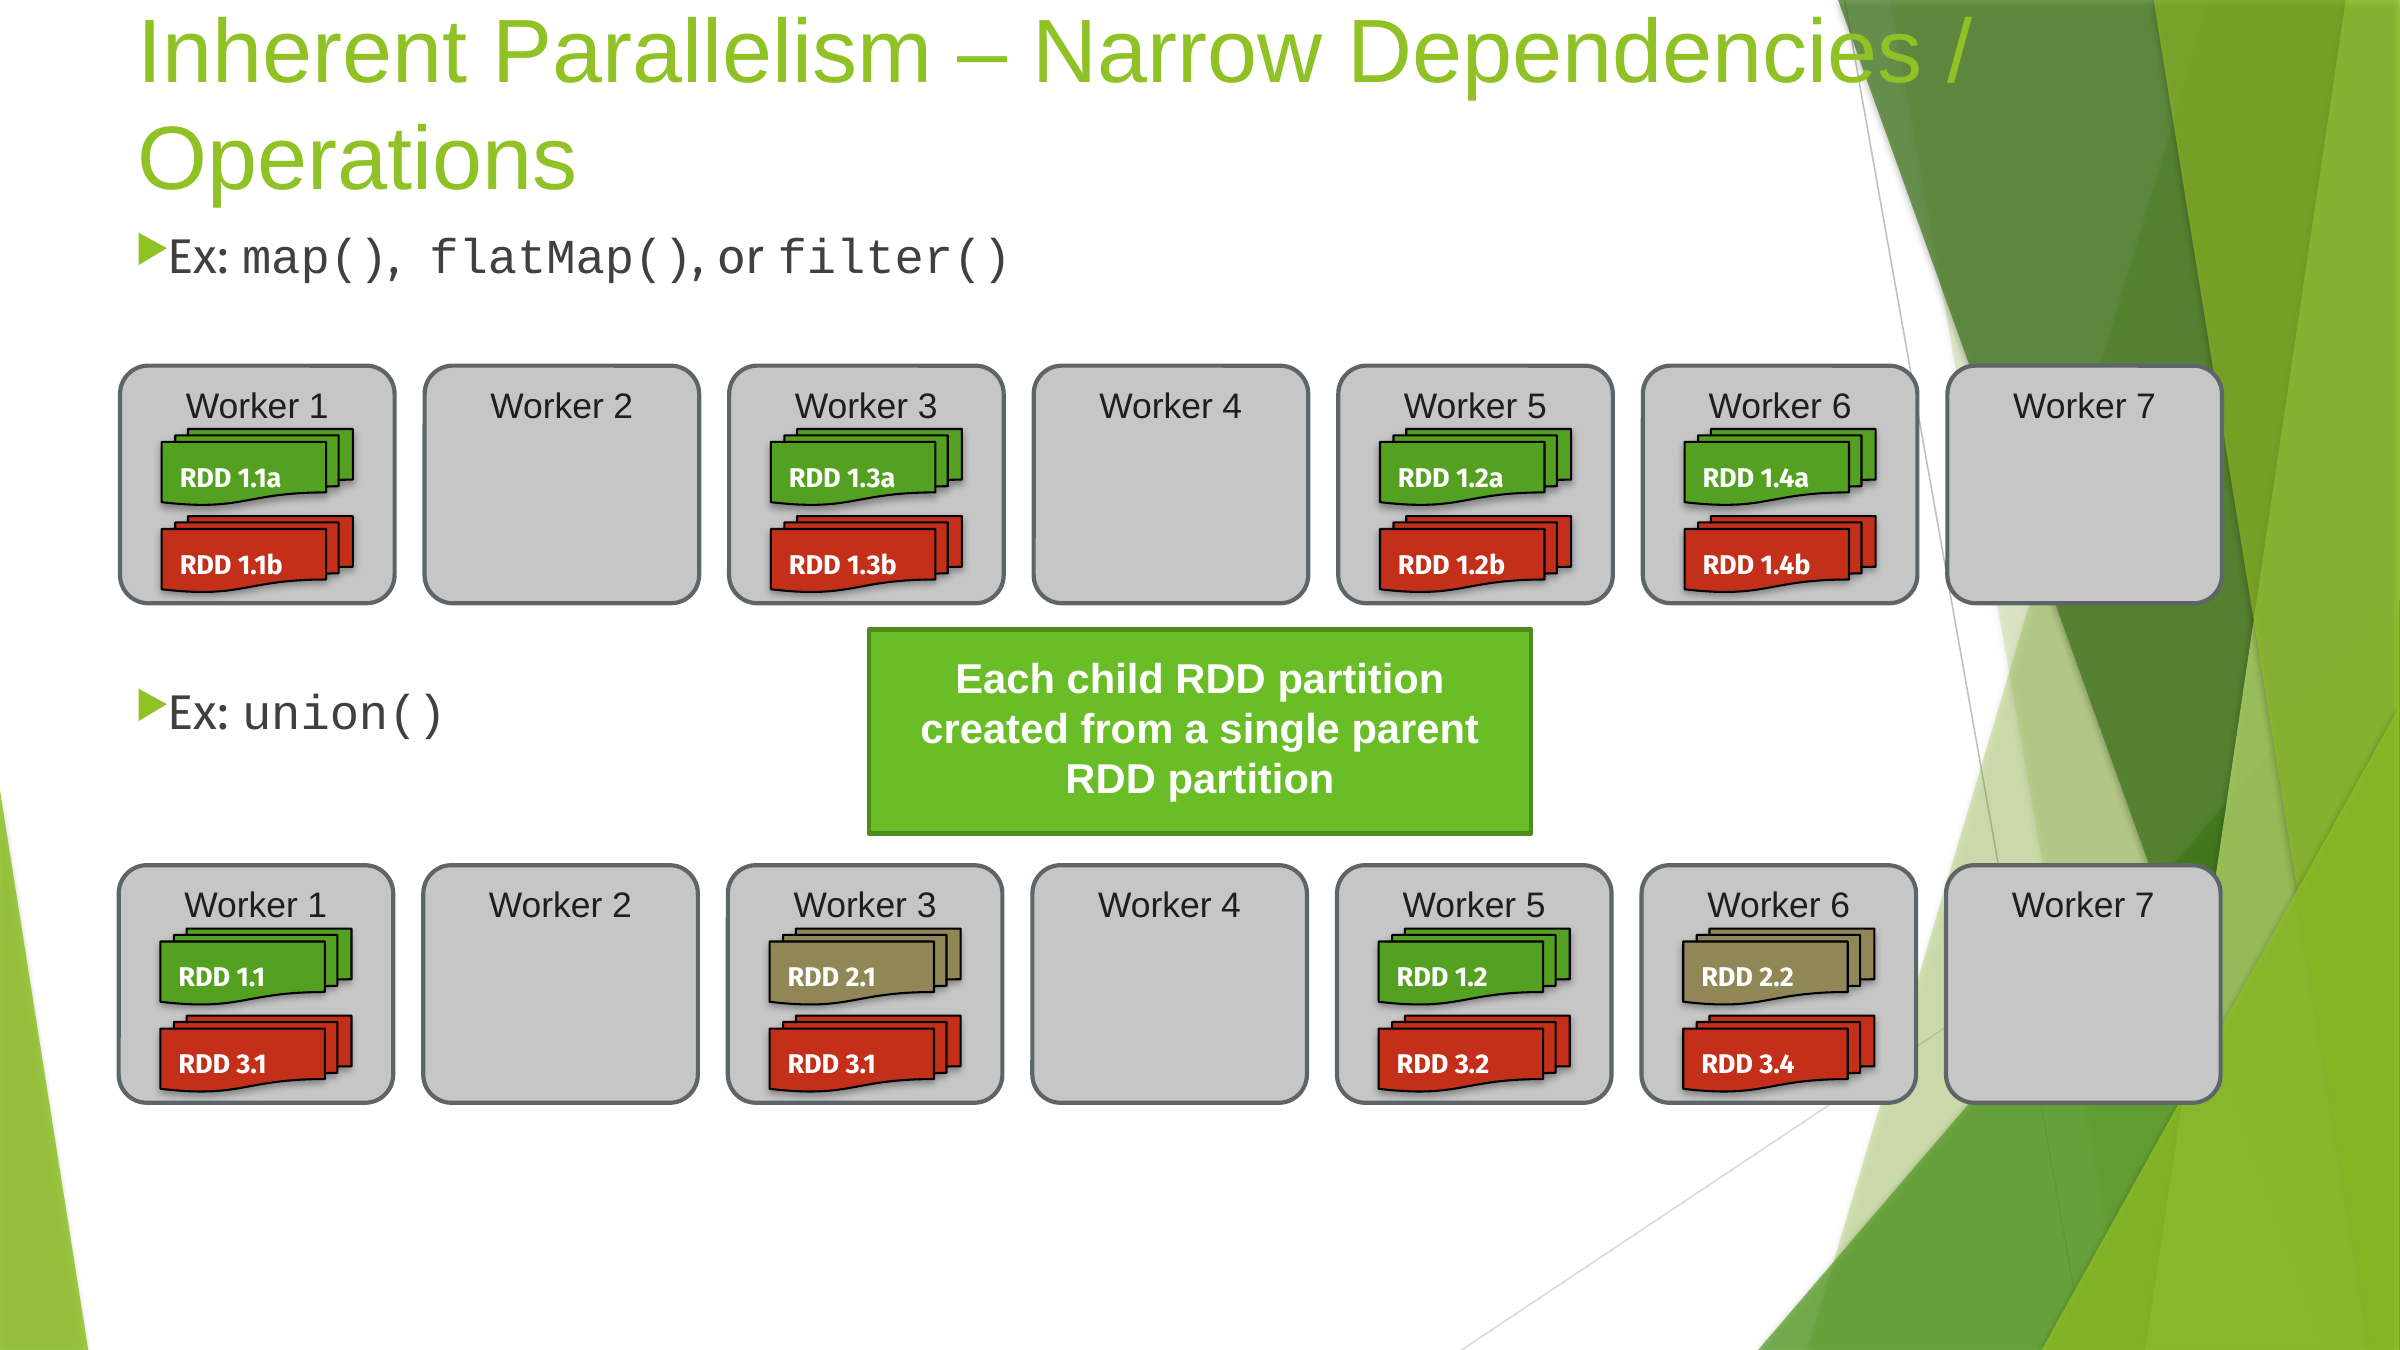

# Inherent Parallelism – Narrow Dependencies / Operations
Ex: map(), flatMap(), or filter()

Ex: union()
Worker 1
Worker 2
Worker 3
Worker 4
Worker 5
Worker 6
Worker 7
RDD 1.1a
RDD 1.3a
RDD 1.2a
RDD 1.4a
RDD 1.4b
RDD 1.1b
RDD 1.3b
RDD 1.2b
Each child RDD partition created from a single parent RDD partition
Worker 1
Worker 2
Worker 3
Worker 4
Worker 5
Worker 6
Worker 7
RDD 1.1
RDD 2.1
RDD 1.2
RDD 2.2
RDD 3.4
RDD 3.1
RDD 3.1
RDD 3.2